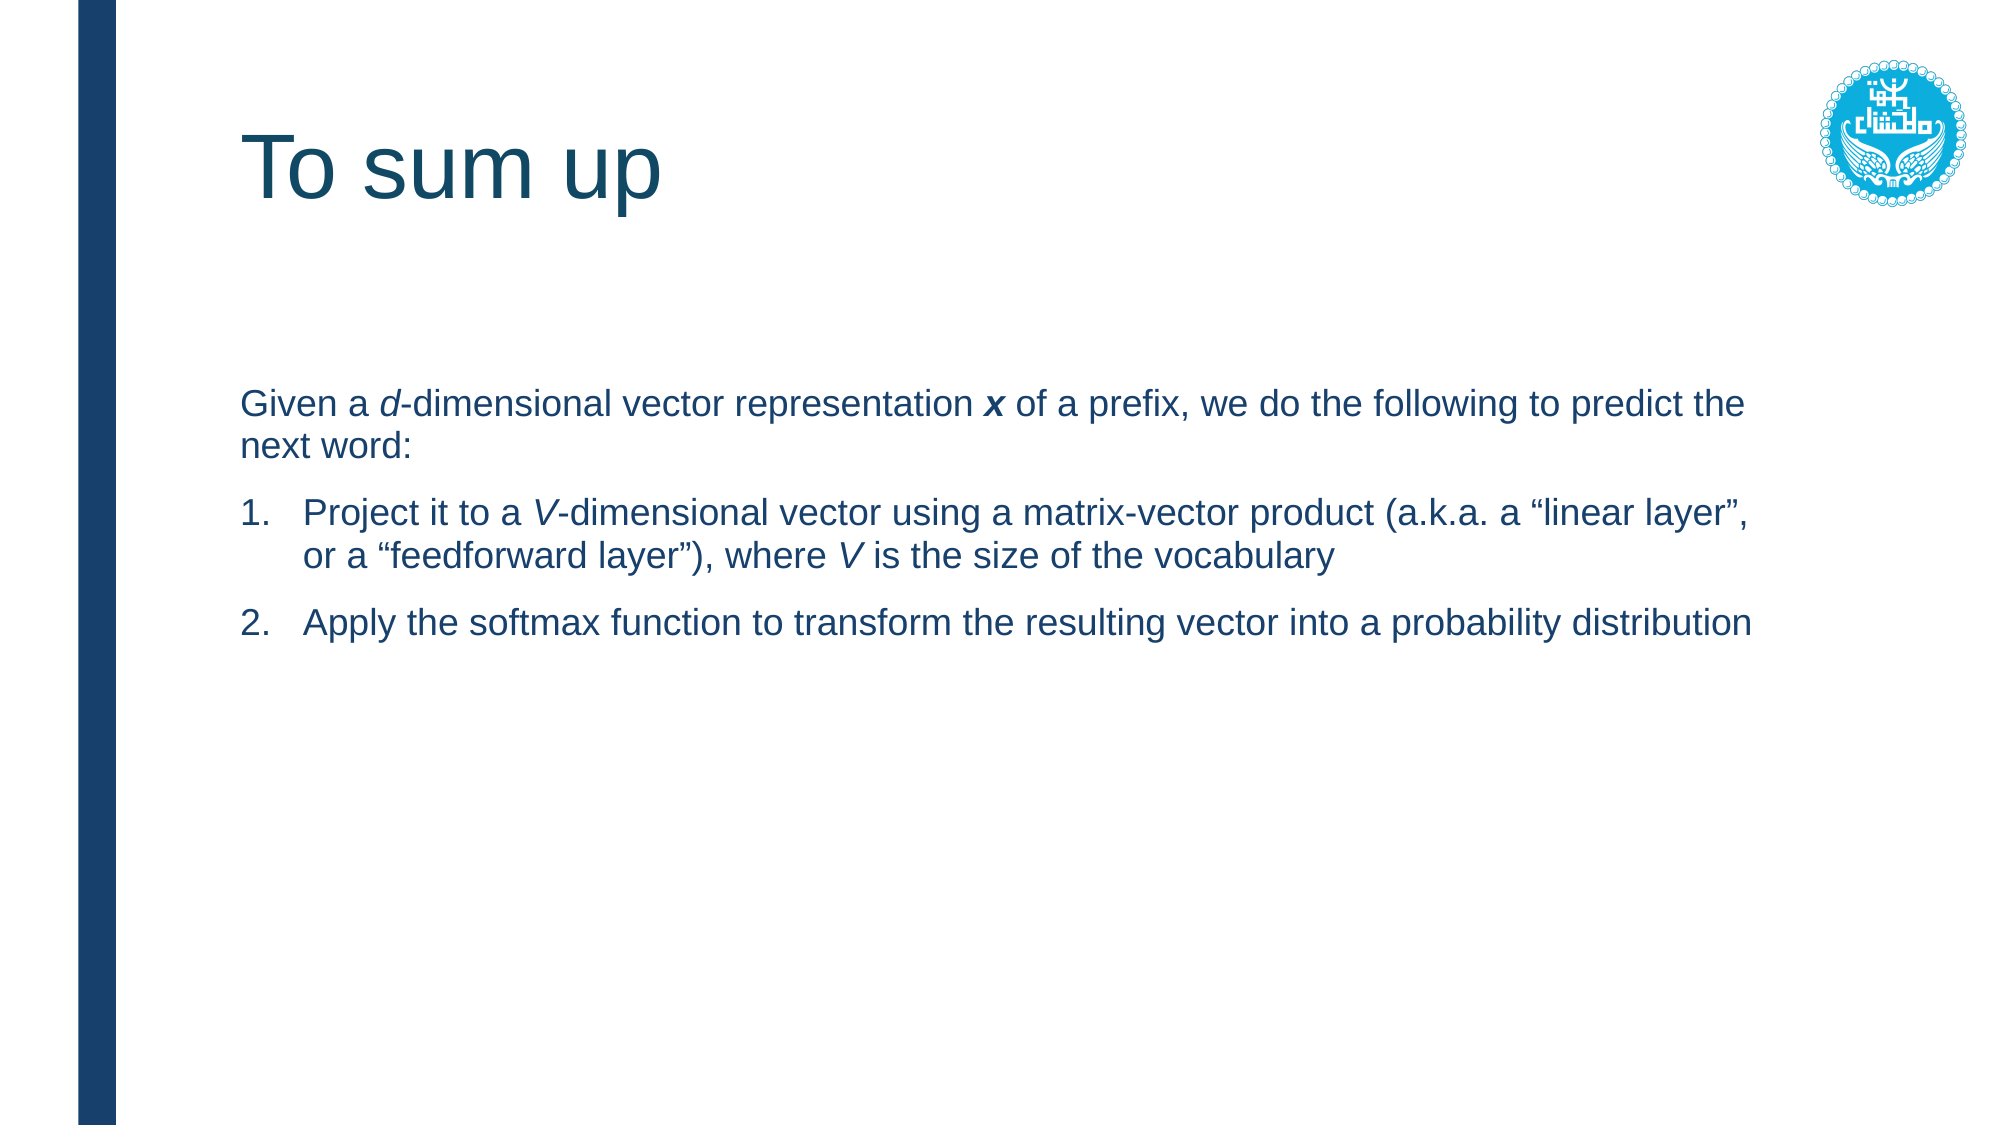

# To sum up
Given a d-dimensional vector representation x of a prefix, we do the following to predict the next word:
Project it to a V-dimensional vector using a matrix-vector product (a.k.a. a “linear layer”, or a “feedforward layer”), where V is the size of the vocabulary
Apply the softmax function to transform the resulting vector into a probability distribution